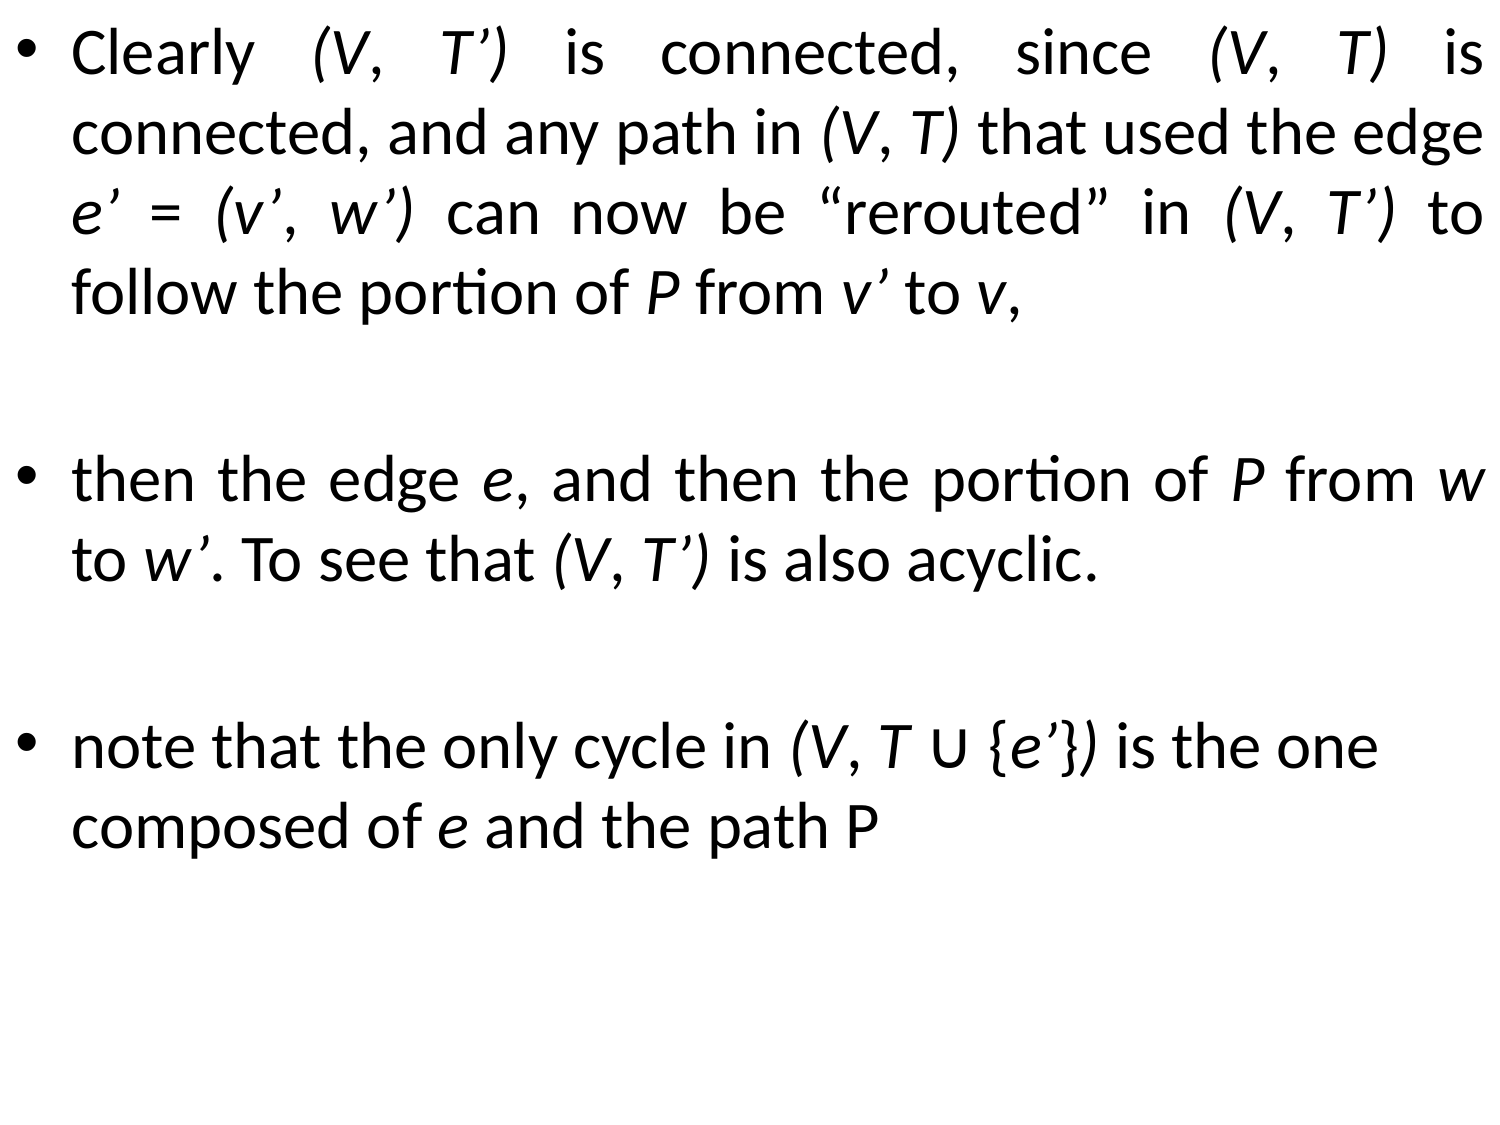

Clearly (V, T’) is connected, since (V, T) is connected, and any path in (V, T) that used the edge e’ = (v’, w’) can now be “rerouted” in (V, T’) to follow the portion of P from v’ to v,

then the edge e, and then the portion of P from w to w’. To see that (V, T’) is also acyclic.

note that the only cycle in (V, T ∪ {e’}) is the one composed of e and the path P